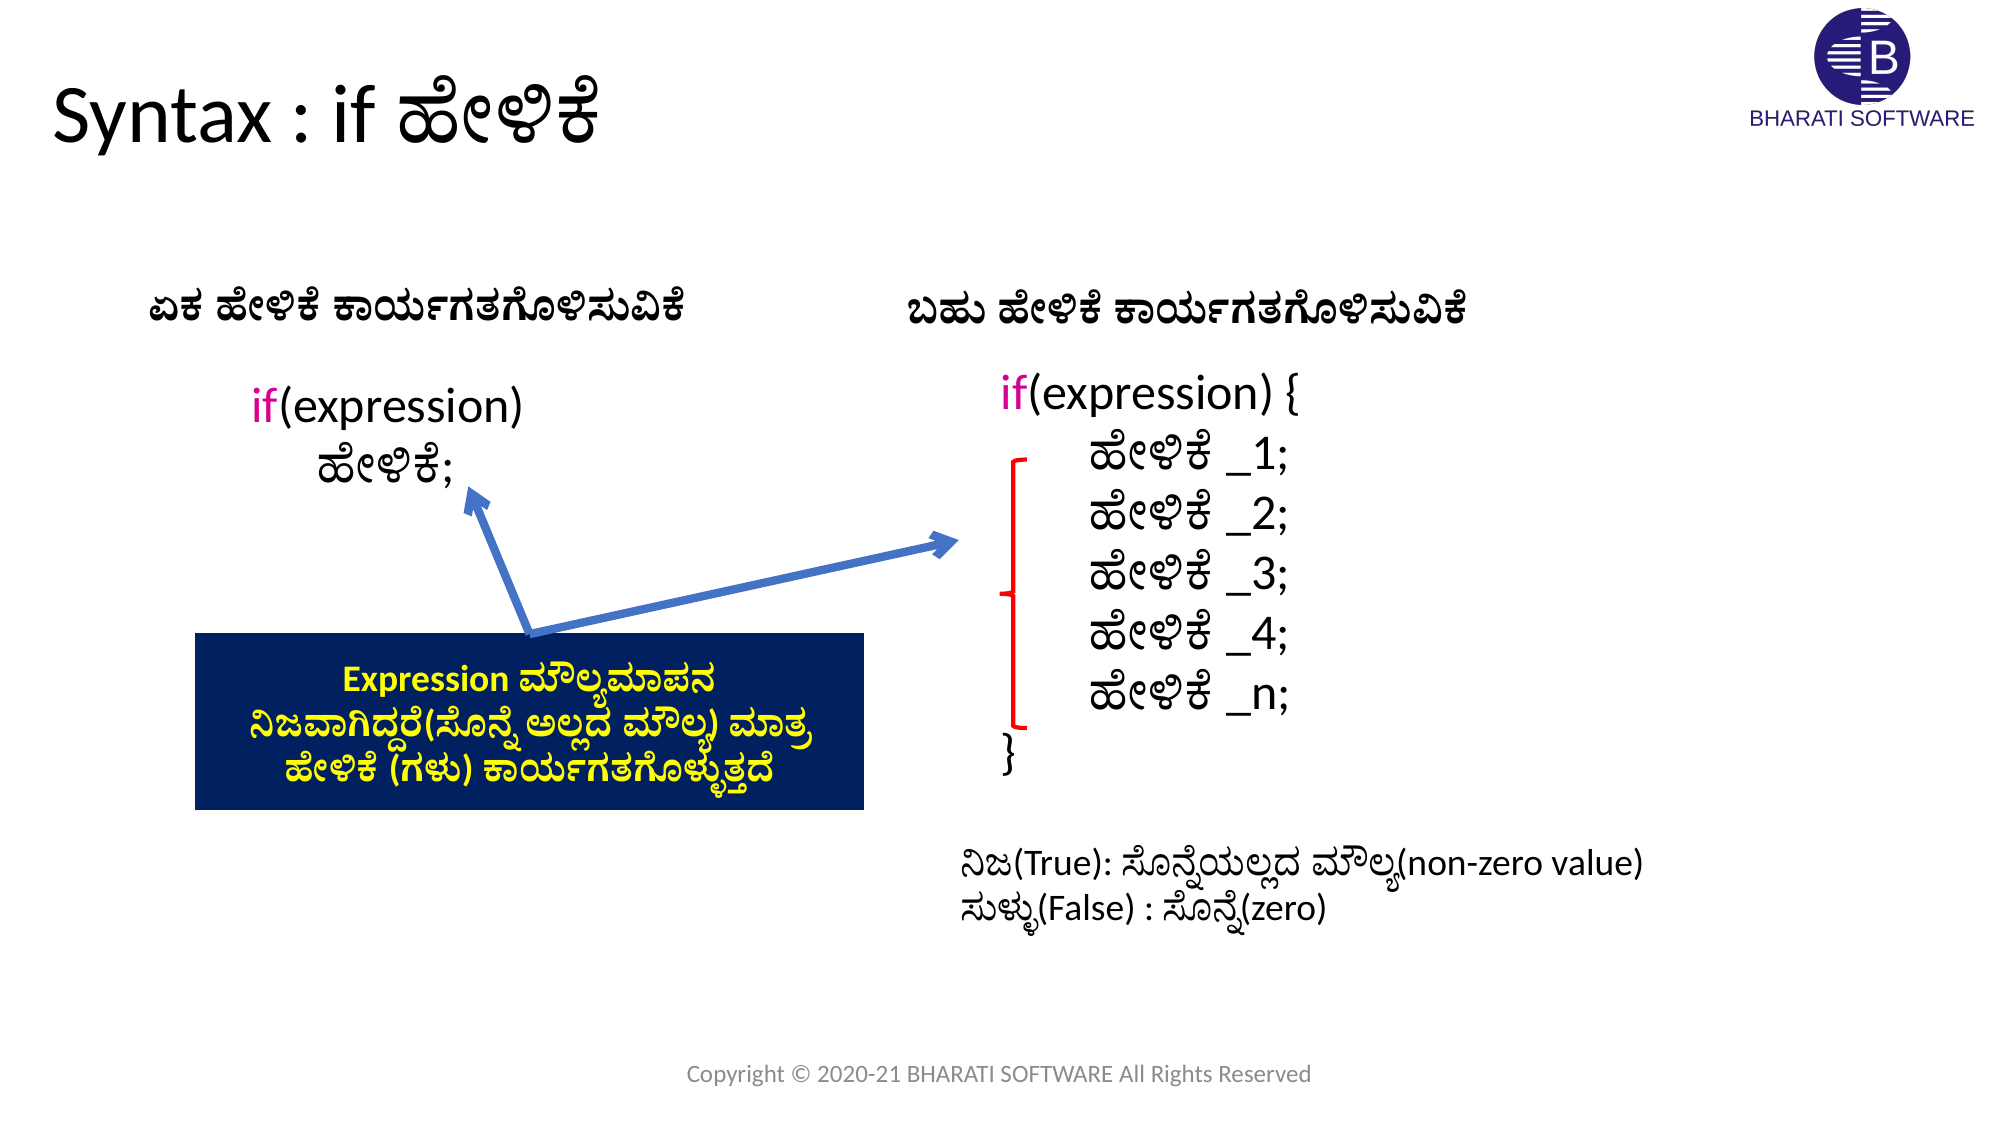

# Syntax : if ಹೇಳಿಕೆ
ಏಕ ಹೇಳಿಕೆ ಕಾರ್ಯಗತಗೊಳಿಸುವಿಕೆ
ಬಹು ಹೇಳಿಕೆ ಕಾರ್ಯಗತಗೊಳಿಸುವಿಕೆ
if(expression) {
 ಹೇಳಿಕೆ _1;
 ಹೇಳಿಕೆ _2;
 ಹೇಳಿಕೆ _3;
 ಹೇಳಿಕೆ _4;
 ಹೇಳಿಕೆ _n;
}

if(expression)
     ಹೇಳಿಕೆ;

Expression ಮೌಲ್ಯಮಾಪನ ನಿಜವಾಗಿದ್ದರೆ(ಸೊನ್ನೆ ಅಲ್ಲದ ಮೌಲ್ಯ) ಮಾತ್ರ ಹೇಳಿಕೆ (ಗಳು) ಕಾರ್ಯಗತಗೊಳ್ಳುತ್ತದೆ
ನಿಜ(True): ಸೊನ್ನೆಯಲ್ಲದ ಮೌಲ್ಯ(non-zero value)
ಸುಳ್ಳು(False) : ಸೊನ್ನೆ(zero)
Copyright © 2020-21 BHARATI SOFTWARE All Rights Reserved